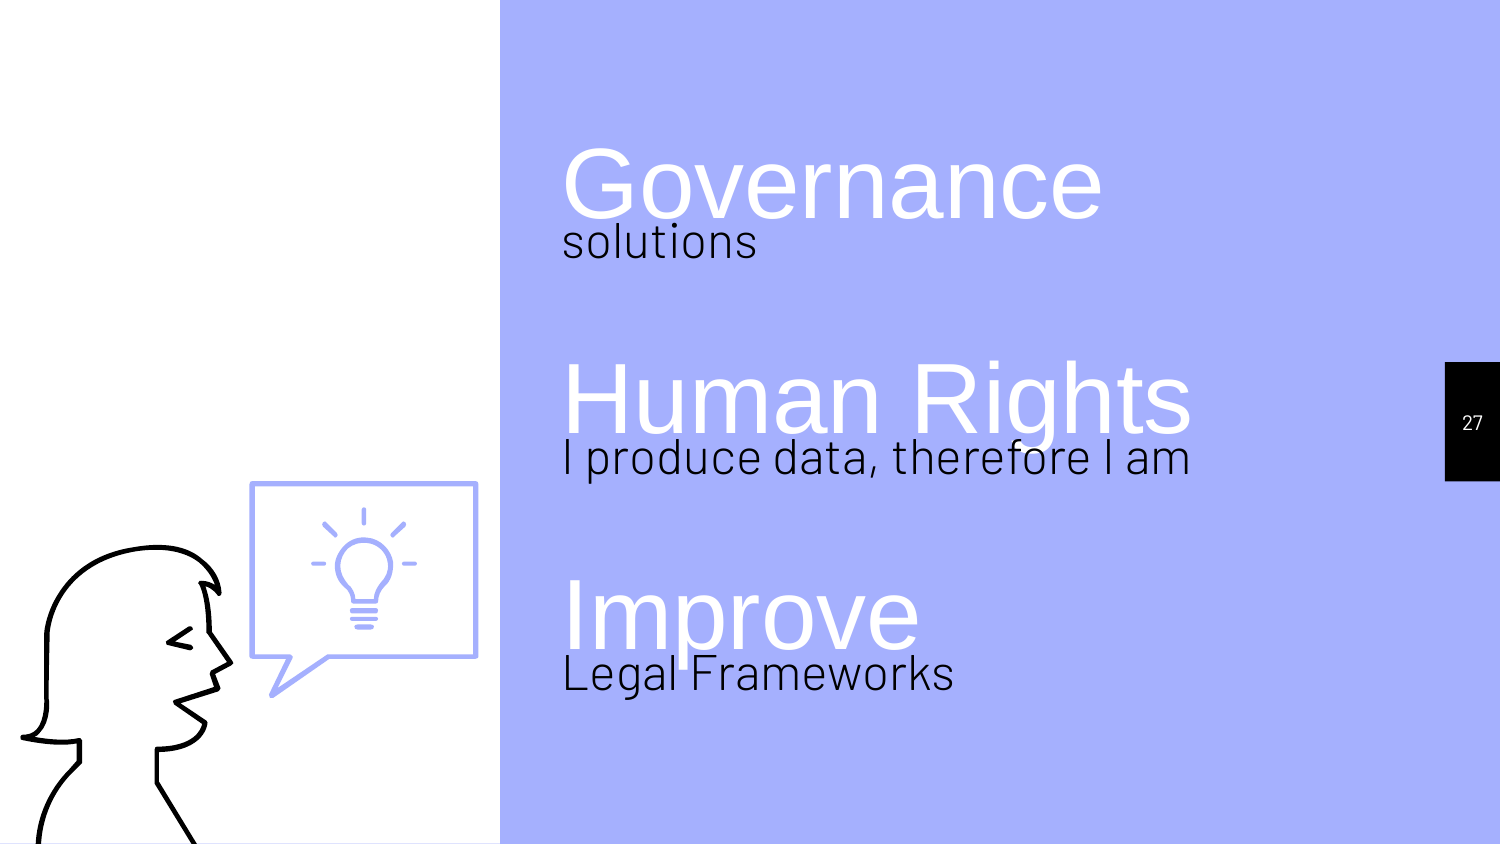

Governance
solutions
Human Rights
27
I produce data, therefore I am

Improve
Legal Frameworks